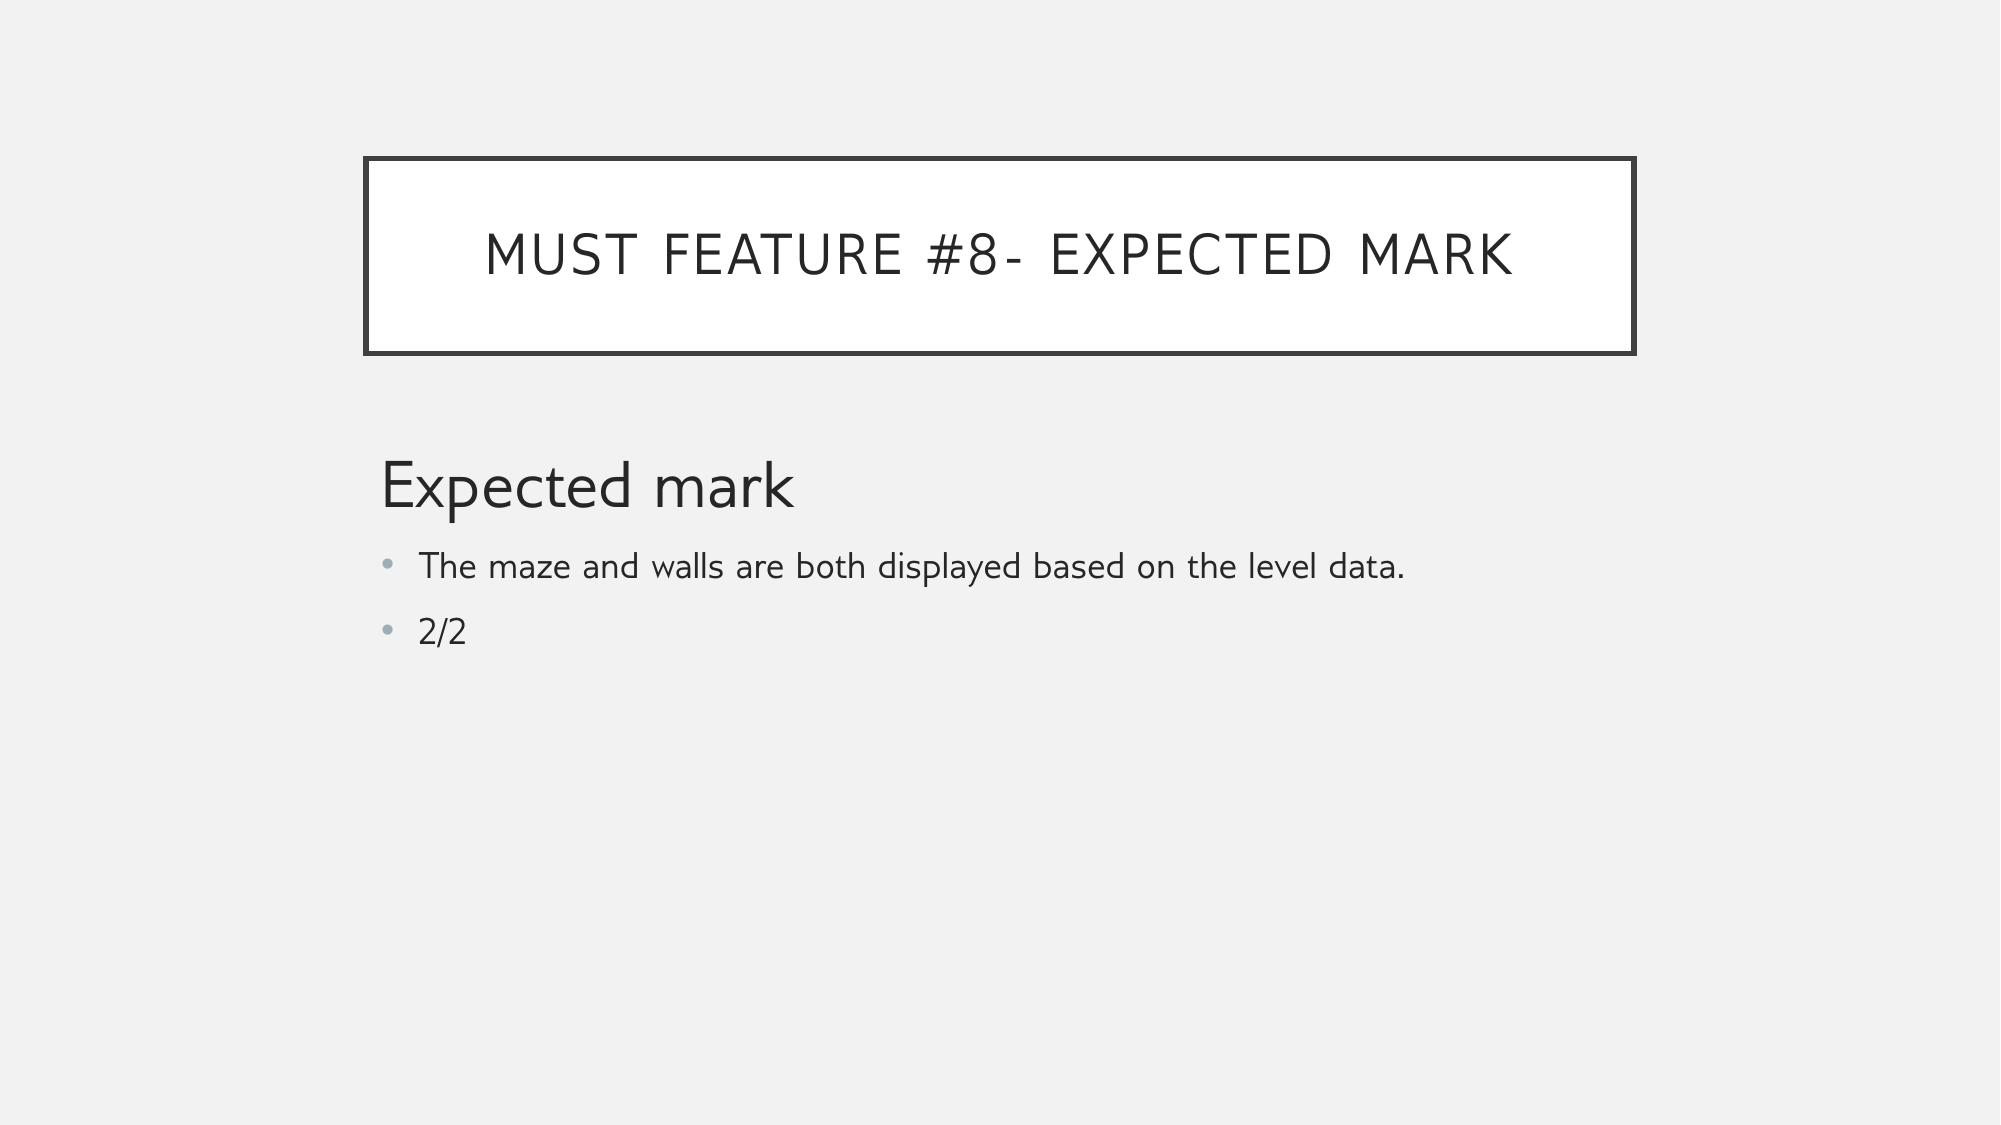

# Must Feature #8- expected mark
Expected mark
The maze and walls are both displayed based on the level data.
2/2